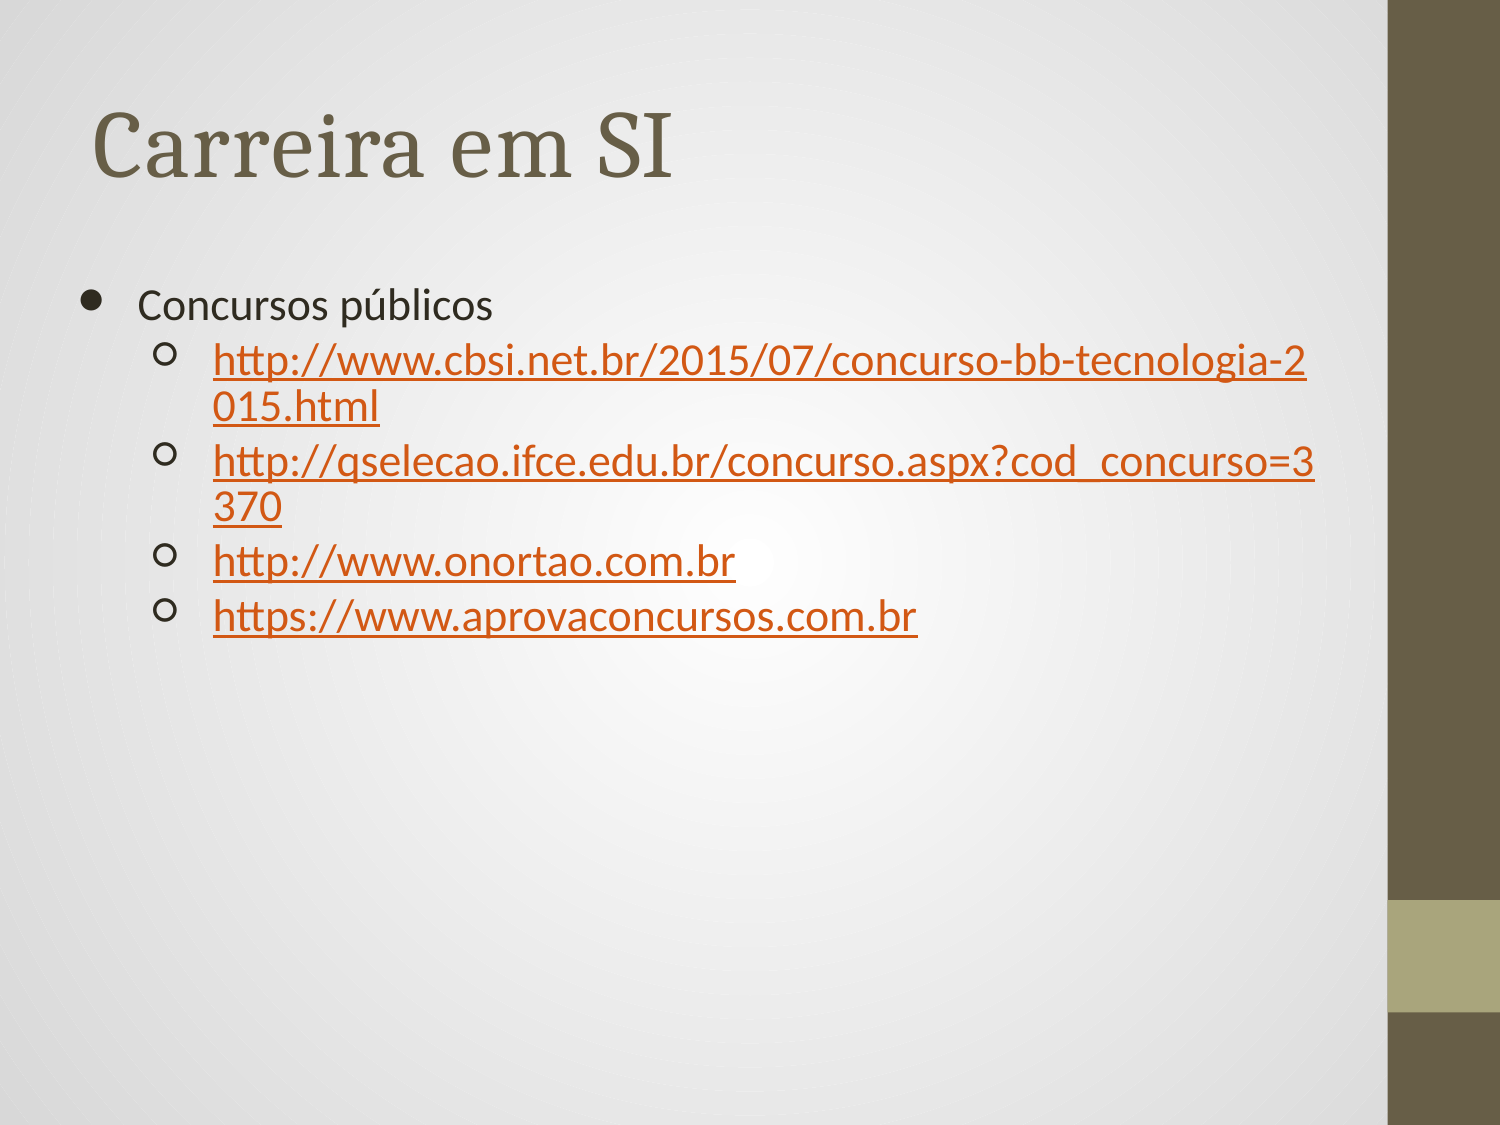

Carreira em SI
Concursos públicos
http://www.cbsi.net.br/2015/07/concurso-bb-tecnologia-2015.html
http://qselecao.ifce.edu.br/concurso.aspx?cod_concurso=3370
http://www.onortao.com.br
https://www.aprovaconcursos.com.br